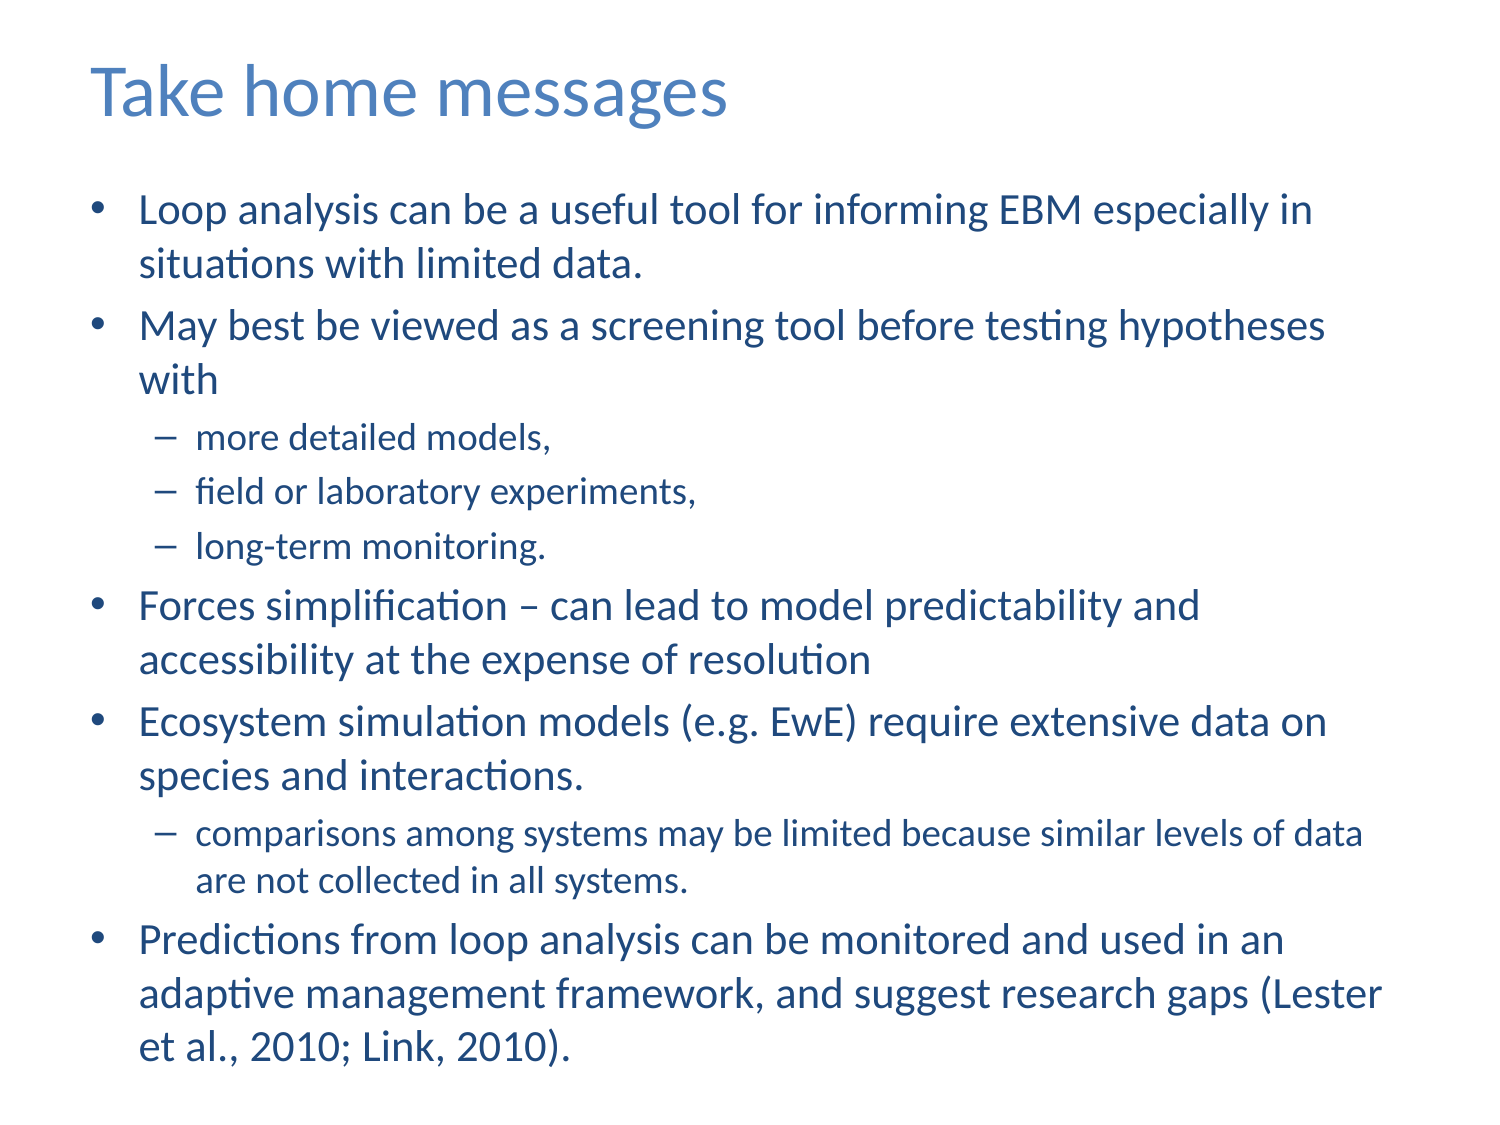

# Take home messages
Loop analysis can be a useful tool for informing EBM especially in situations with limited data.
May best be viewed as a screening tool before testing hypotheses with
more detailed models,
field or laboratory experiments,
long-term monitoring.
Forces simplification – can lead to model predictability and accessibility at the expense of resolution
Ecosystem simulation models (e.g. EwE) require extensive data on species and interactions.
comparisons among systems may be limited because similar levels of data are not collected in all systems.
Predictions from loop analysis can be monitored and used in an adaptive management framework, and suggest research gaps (Lester et al., 2010; Link, 2010).